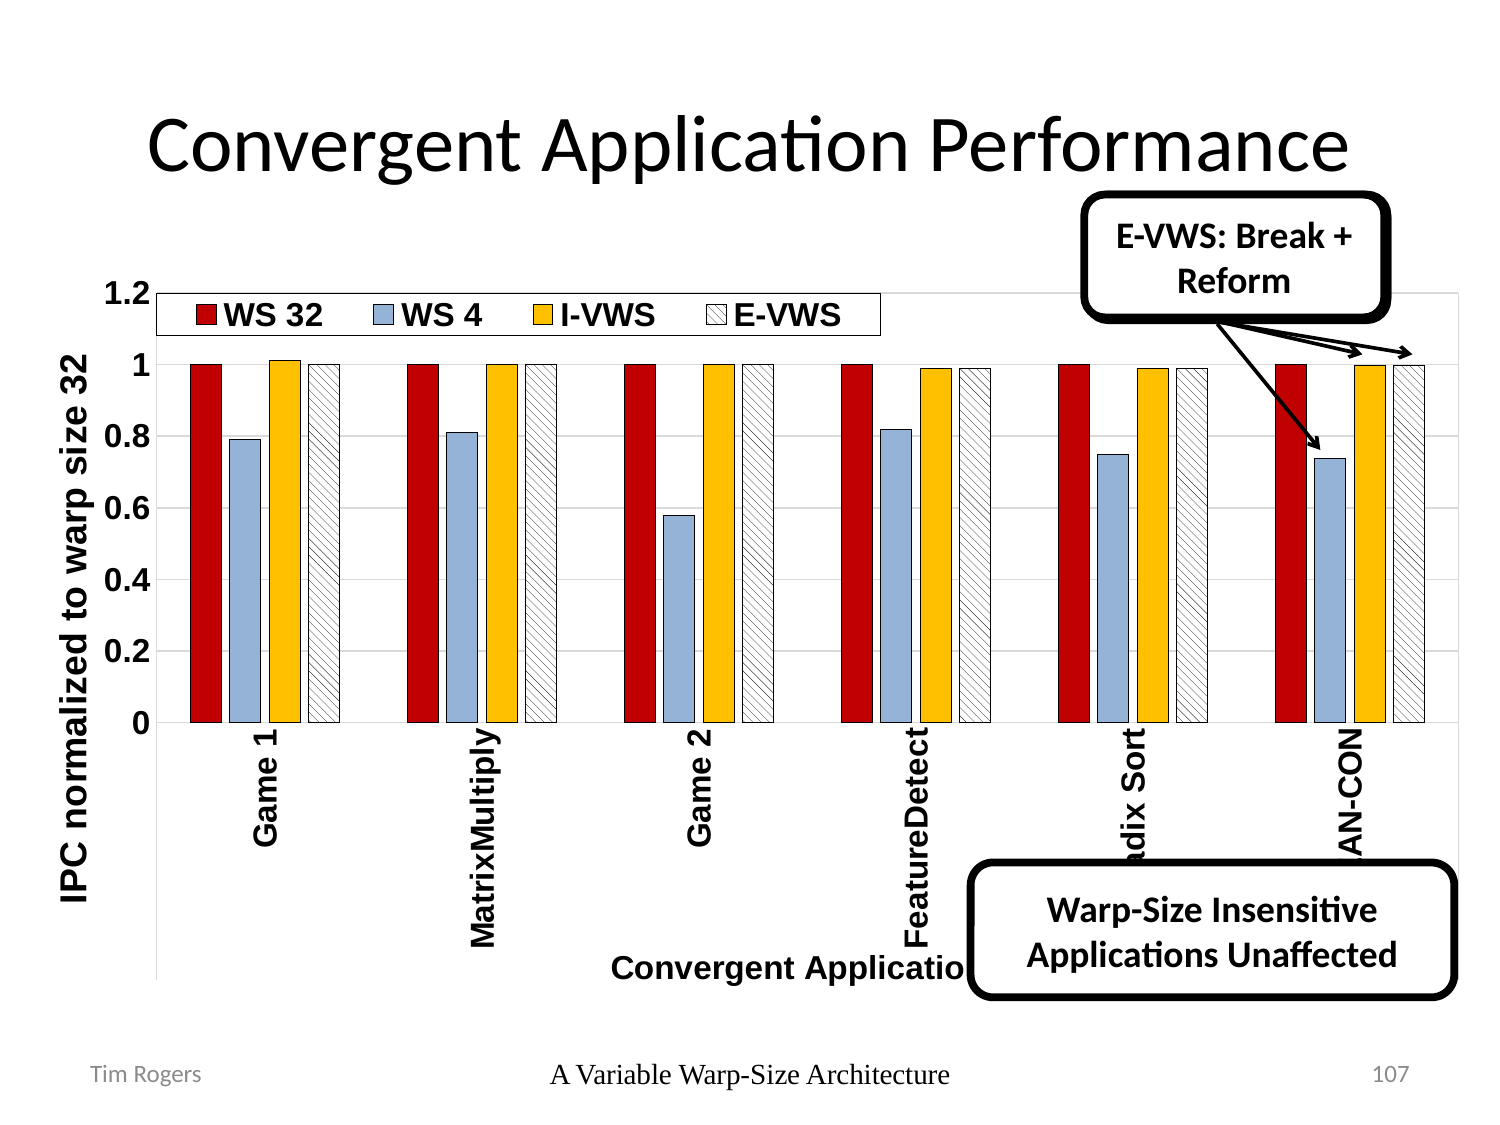

# Convergent Application Performance
E-VWS: Break + Reform
I-VWS: Break on CF Only
Warp Size 4

### Chart

| Category | WS 32 | WS 4 | I-VWS | E-VWS |
|---|---|---|---|---|
| Game 1 | 1.0 | 0.79 | 1.01 | 1.0 |
| MatrixMultiply | 1.0 | 0.81 | 1.0 | 1.0 |
| Game 2 | 1.0 | 0.58 | 1.0 | 1.0 |
| FeatureDetect | 1.0 | 0.82 | 0.99 | 0.99 |
| Radix Sort | 1.0 | 0.75 | 0.99 | 0.99 |
| HMEAN-CON | 1.0 | 0.737748852672454 | 0.997944029701784 | 0.995975855130785 |
Warp-Size Insensitive Applications Unaffected
Tim Rogers
A Variable Warp-Size Architecture
107